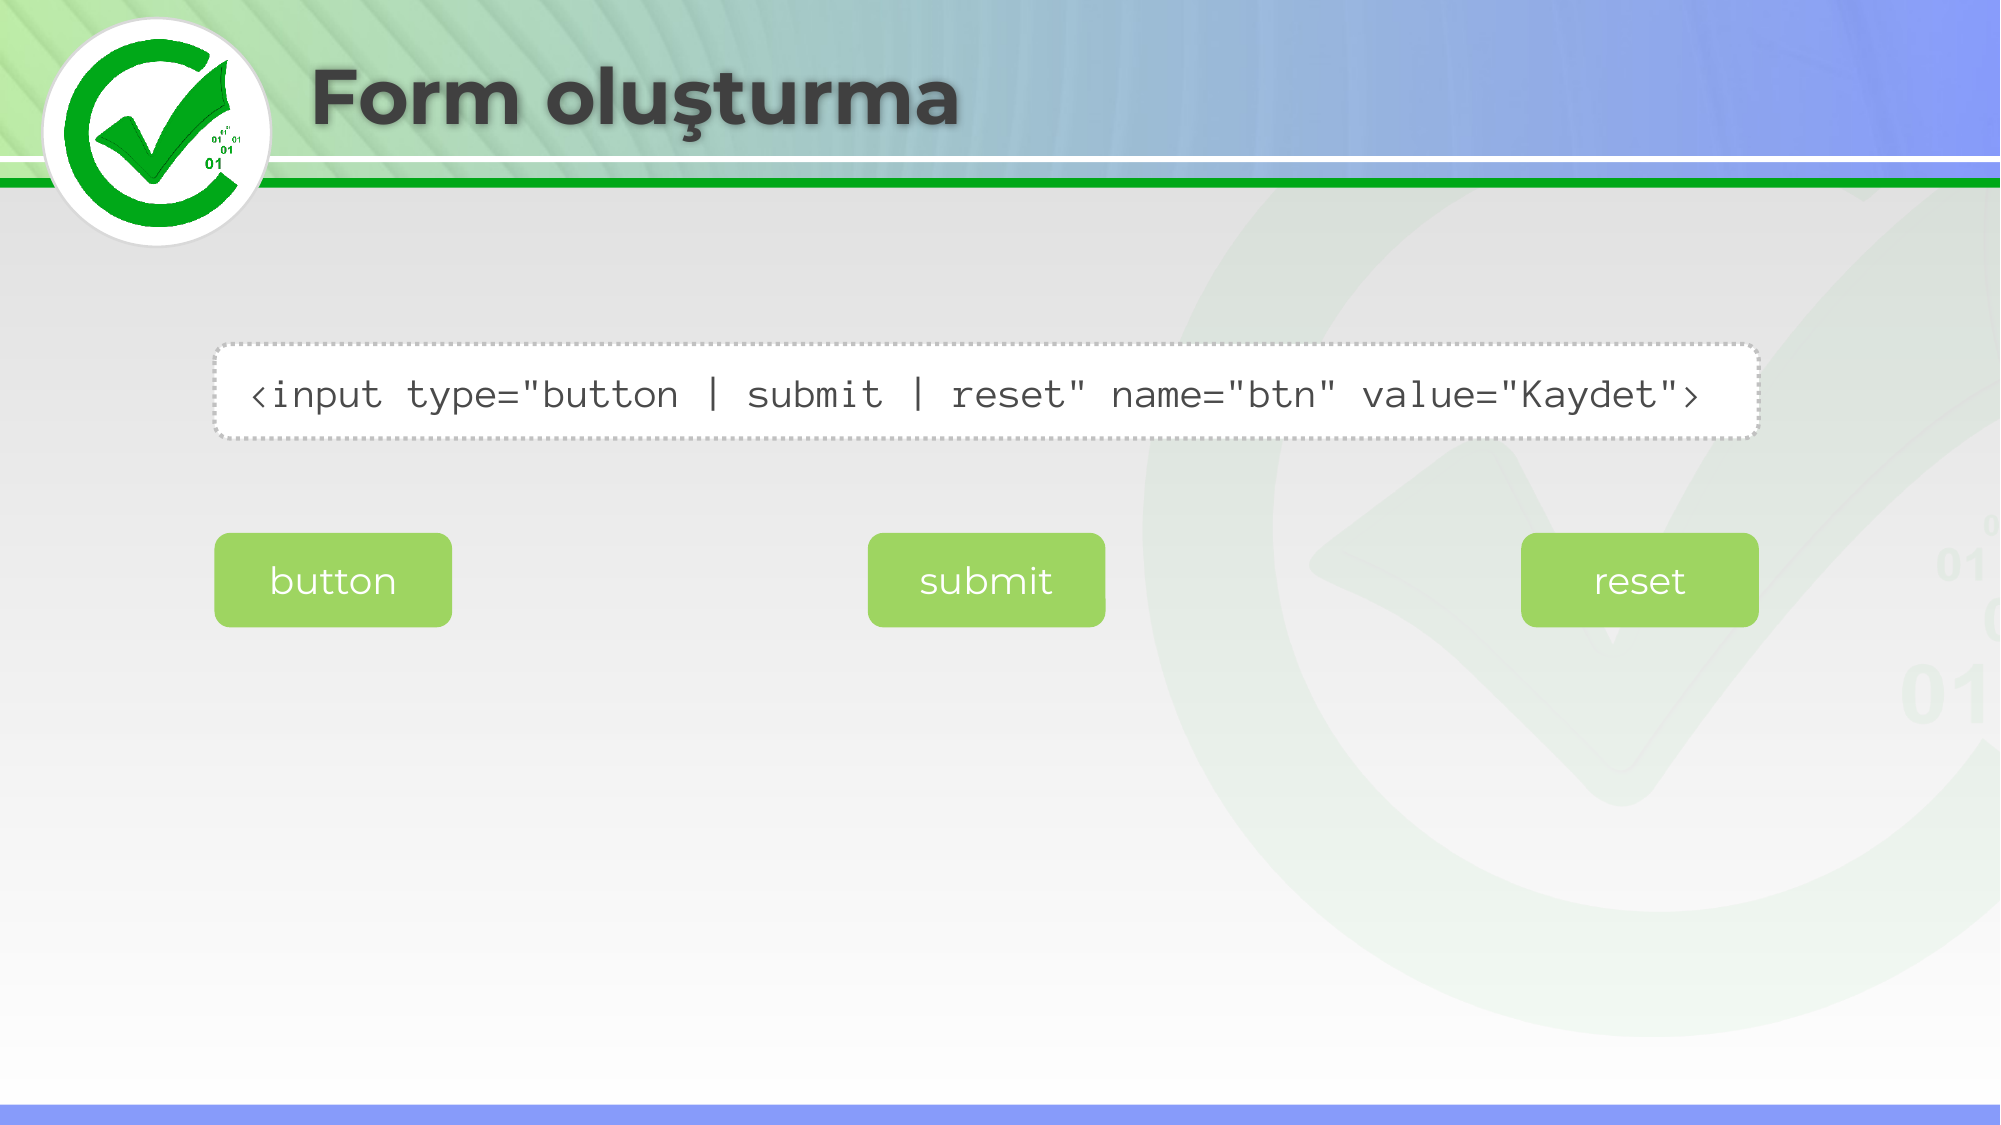

Form oluşturma
<input type="button | submit | reset" name="btn" value="Kaydet">
button
submit
reset